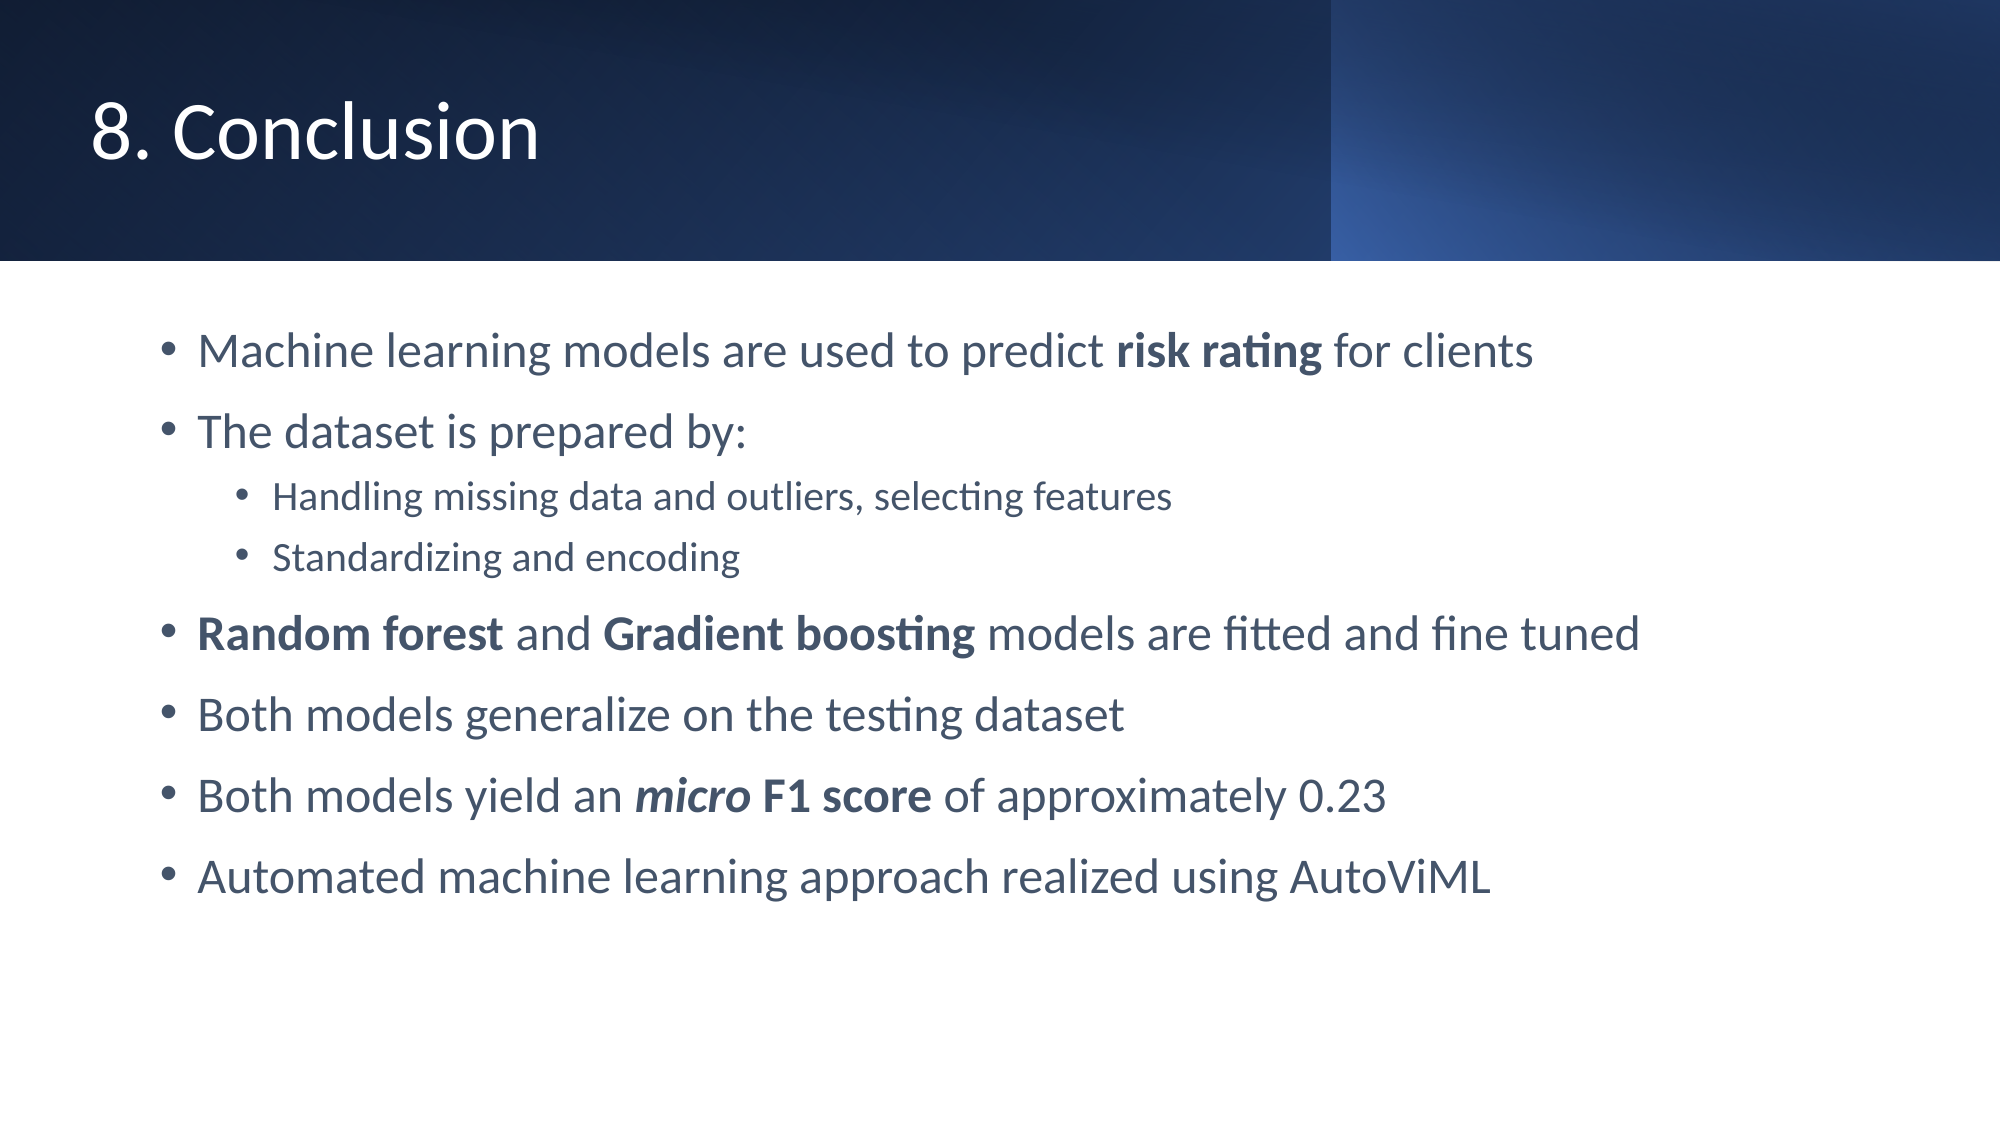

# 8. Conclusion
Machine learning models are used to predict risk rating for clients
The dataset is prepared by:
Handling missing data and outliers, selecting features
Standardizing and encoding
Random forest and Gradient boosting models are fitted and fine tuned
Both models generalize on the testing dataset
Both models yield an micro F1 score of approximately 0.23
Automated machine learning approach realized using AutoViML